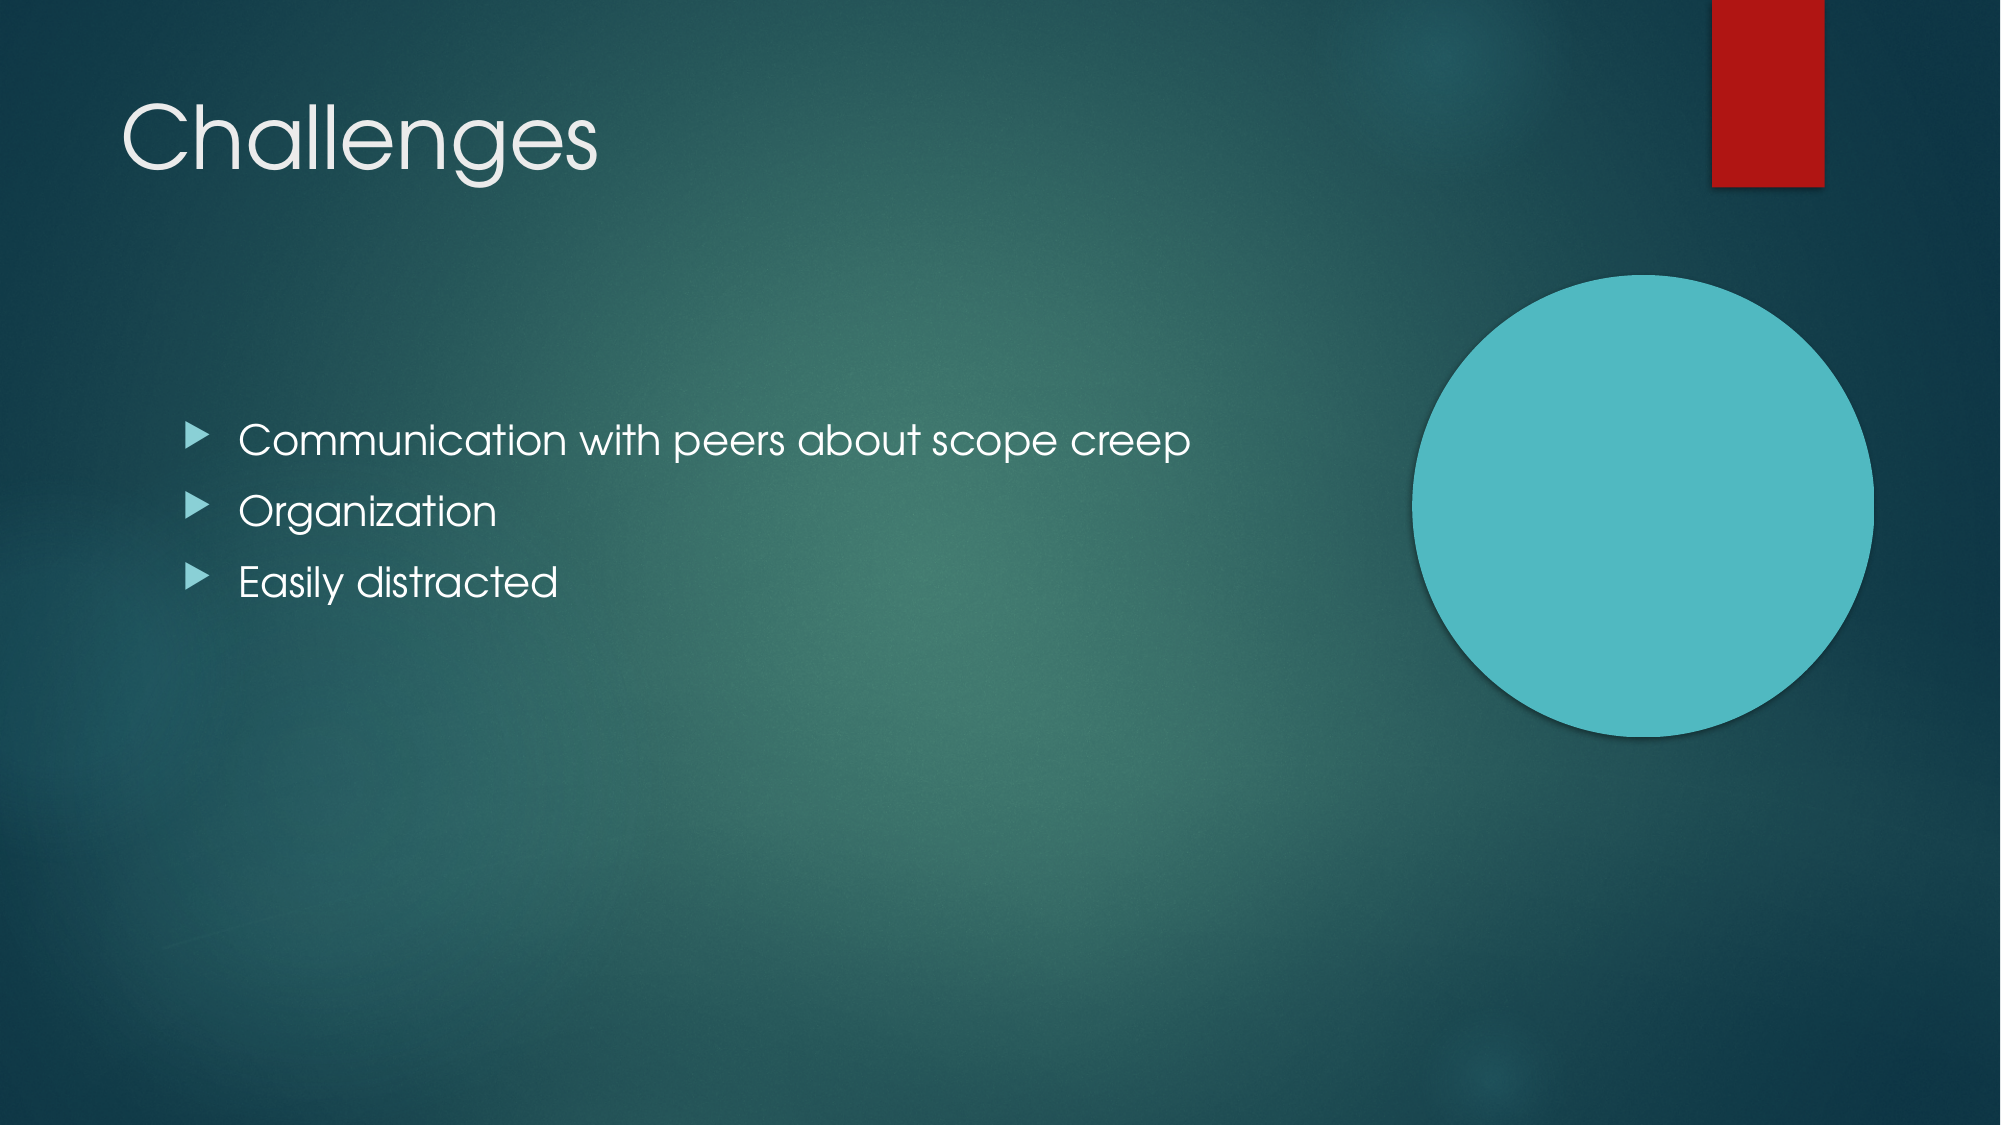

Challenges
Communication with peers about scope creep
Organization
Easily distracted